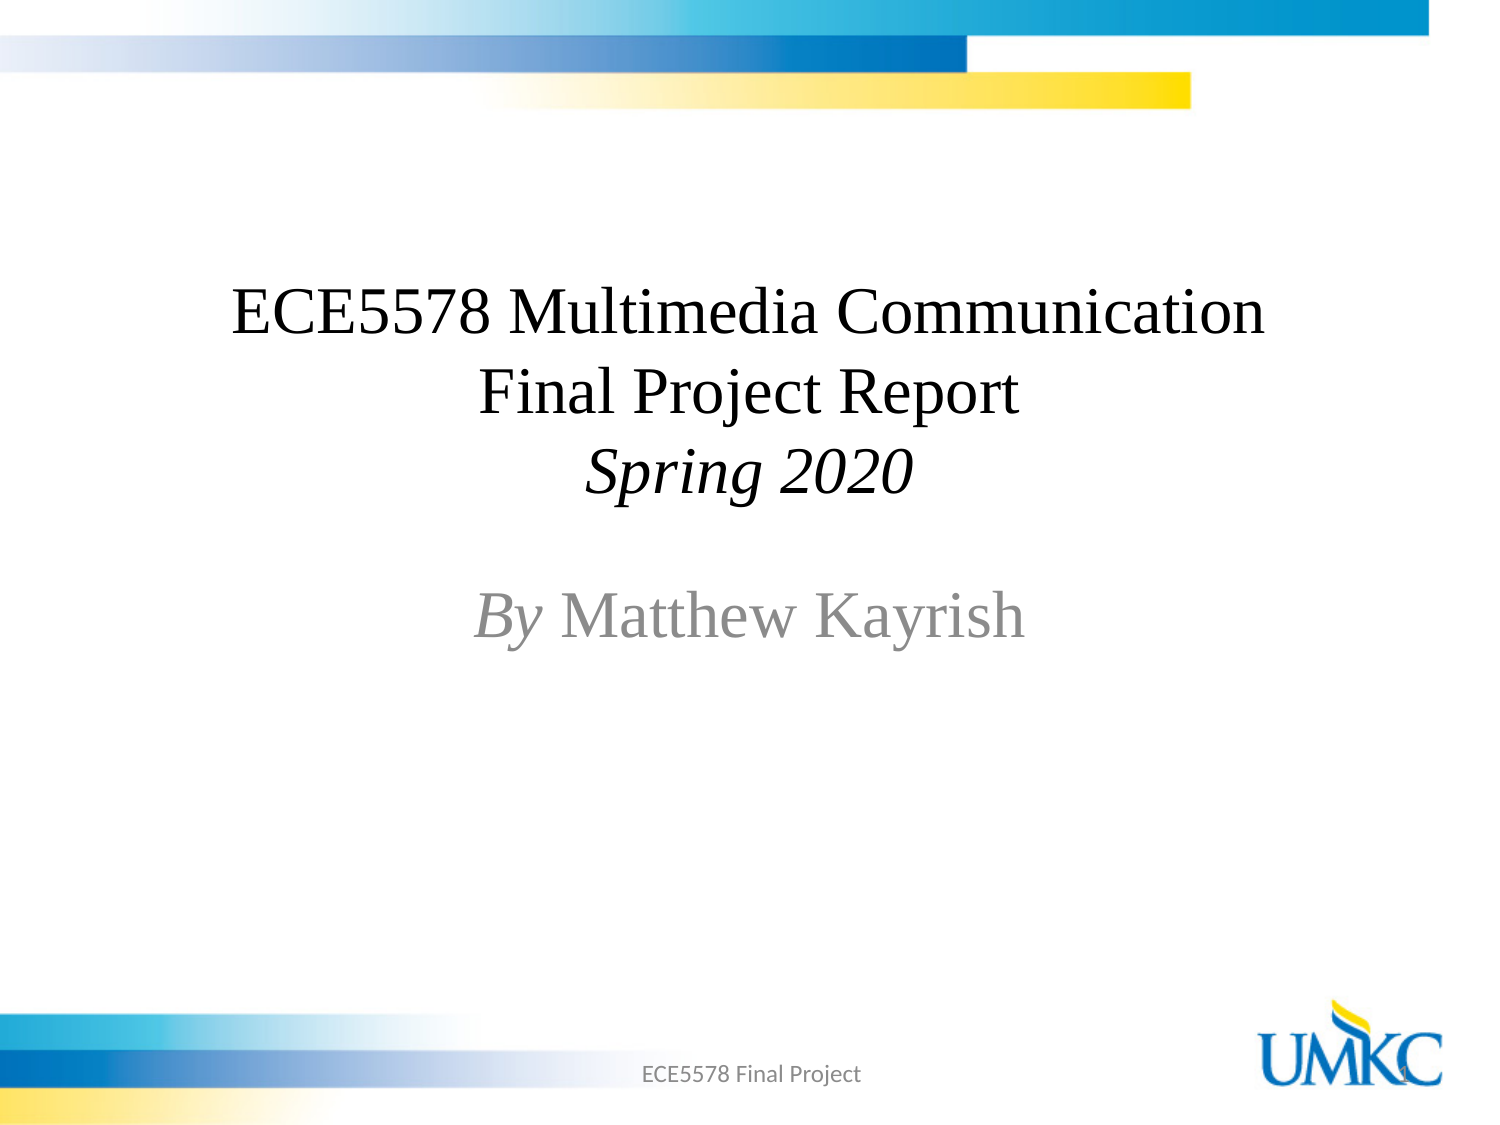

# ECE5578 Multimedia Communication Final Project Report Spring 2020
By Matthew Kayrish
ECE5578 Final Project
1